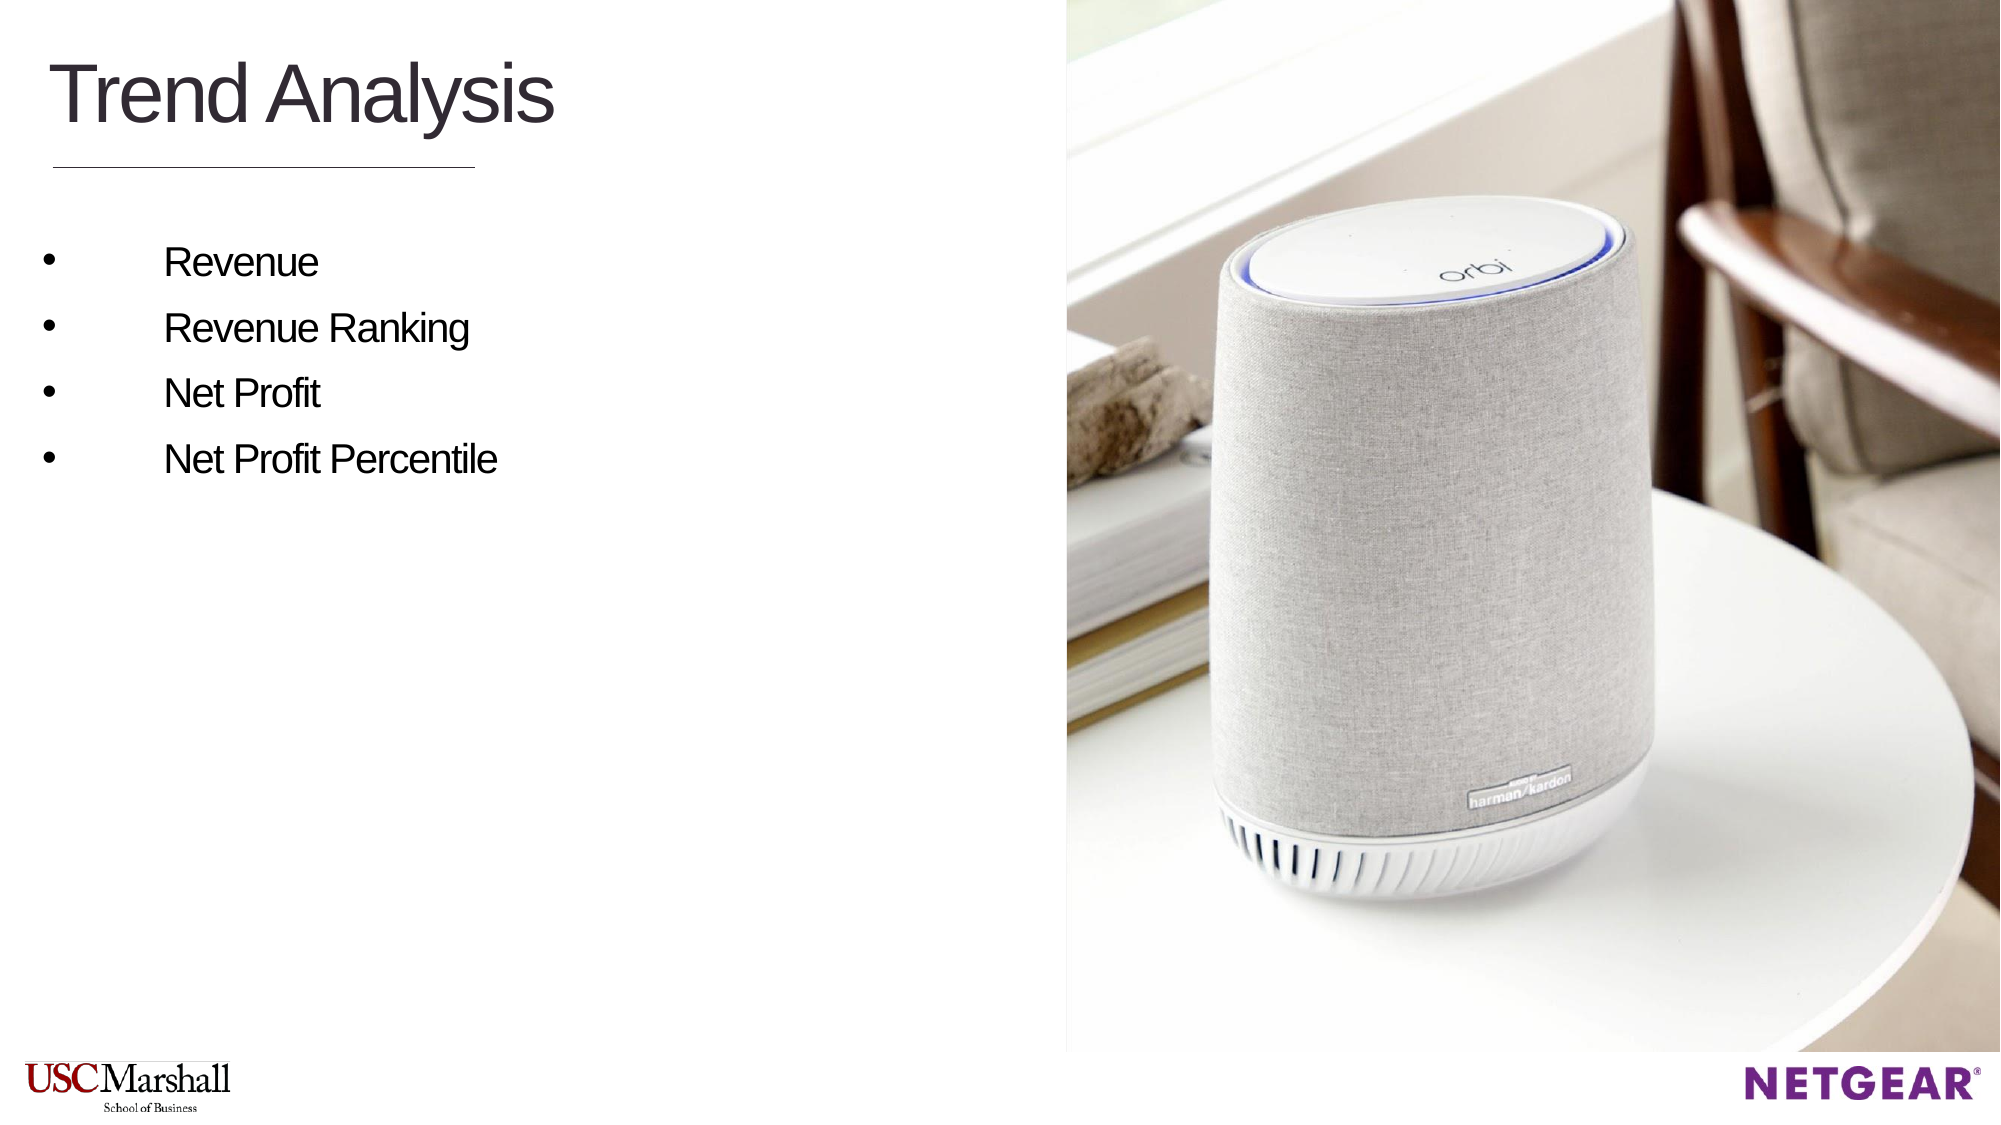

# Trend Analysis

Revenue
Revenue Ranking
Net Profit
Net Profit Percentile